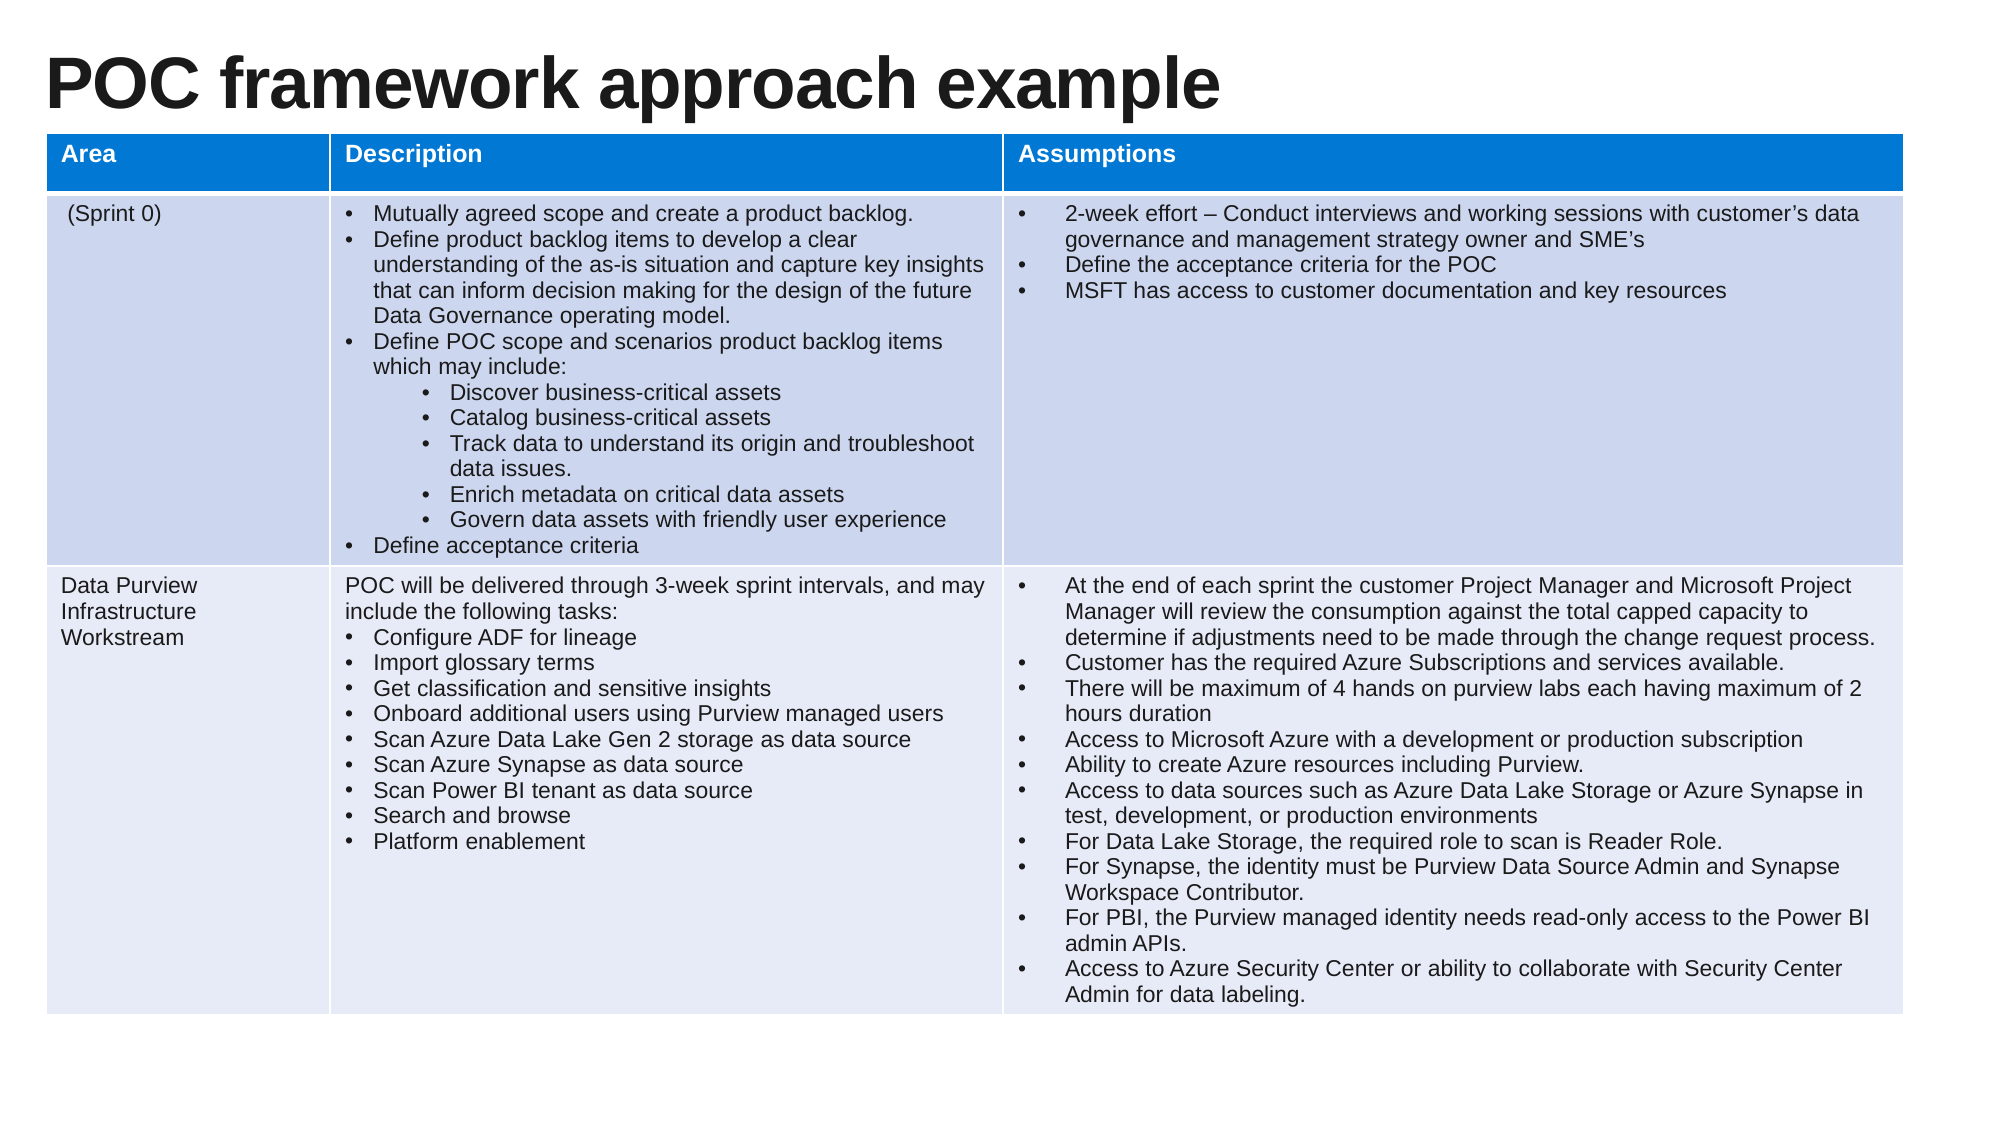

POC framework approach example
| Area | Description | Assumptions |
| --- | --- | --- |
| (Sprint 0) | Mutually agreed scope and create a product backlog. Define product backlog items to develop a clear understanding of the as-is situation and capture key insights that can inform decision making for the design of the future Data Governance operating model. Define POC scope and scenarios product backlog items which may include: Discover business-critical assets Catalog business-critical assets Track data to understand its origin and troubleshoot data issues. Enrich metadata on critical data assets Govern data assets with friendly user experience Define acceptance criteria | 2-week effort – Conduct interviews and working sessions with customer’s data governance and management strategy owner and SME’s Define the acceptance criteria for the POC MSFT has access to customer documentation and key resources |
| Data Purview Infrastructure Workstream | POC will be delivered through 3-week sprint intervals, and may include the following tasks: Configure ADF for lineage Import glossary terms Get classification and sensitive insights Onboard additional users using Purview managed users Scan Azure Data Lake Gen 2 storage as data source Scan Azure Synapse as data source Scan Power BI tenant as data source Search and browse Platform enablement | At the end of each sprint the customer Project Manager and Microsoft Project Manager will review the consumption against the total capped capacity to determine if adjustments need to be made through the change request process. Customer has the required Azure Subscriptions and services available. There will be maximum of 4 hands on purview labs each having maximum of 2 hours duration Access to Microsoft Azure with a development or production subscription Ability to create Azure resources including Purview. Access to data sources such as Azure Data Lake Storage or Azure Synapse in test, development, or production environments For Data Lake Storage, the required role to scan is Reader Role. For Synapse, the identity must be Purview Data Source Admin and Synapse Workspace Contributor. For PBI, the Purview managed identity needs read-only access to the Power BI admin APIs. Access to Azure Security Center or ability to collaborate with Security Center Admin for data labeling. |